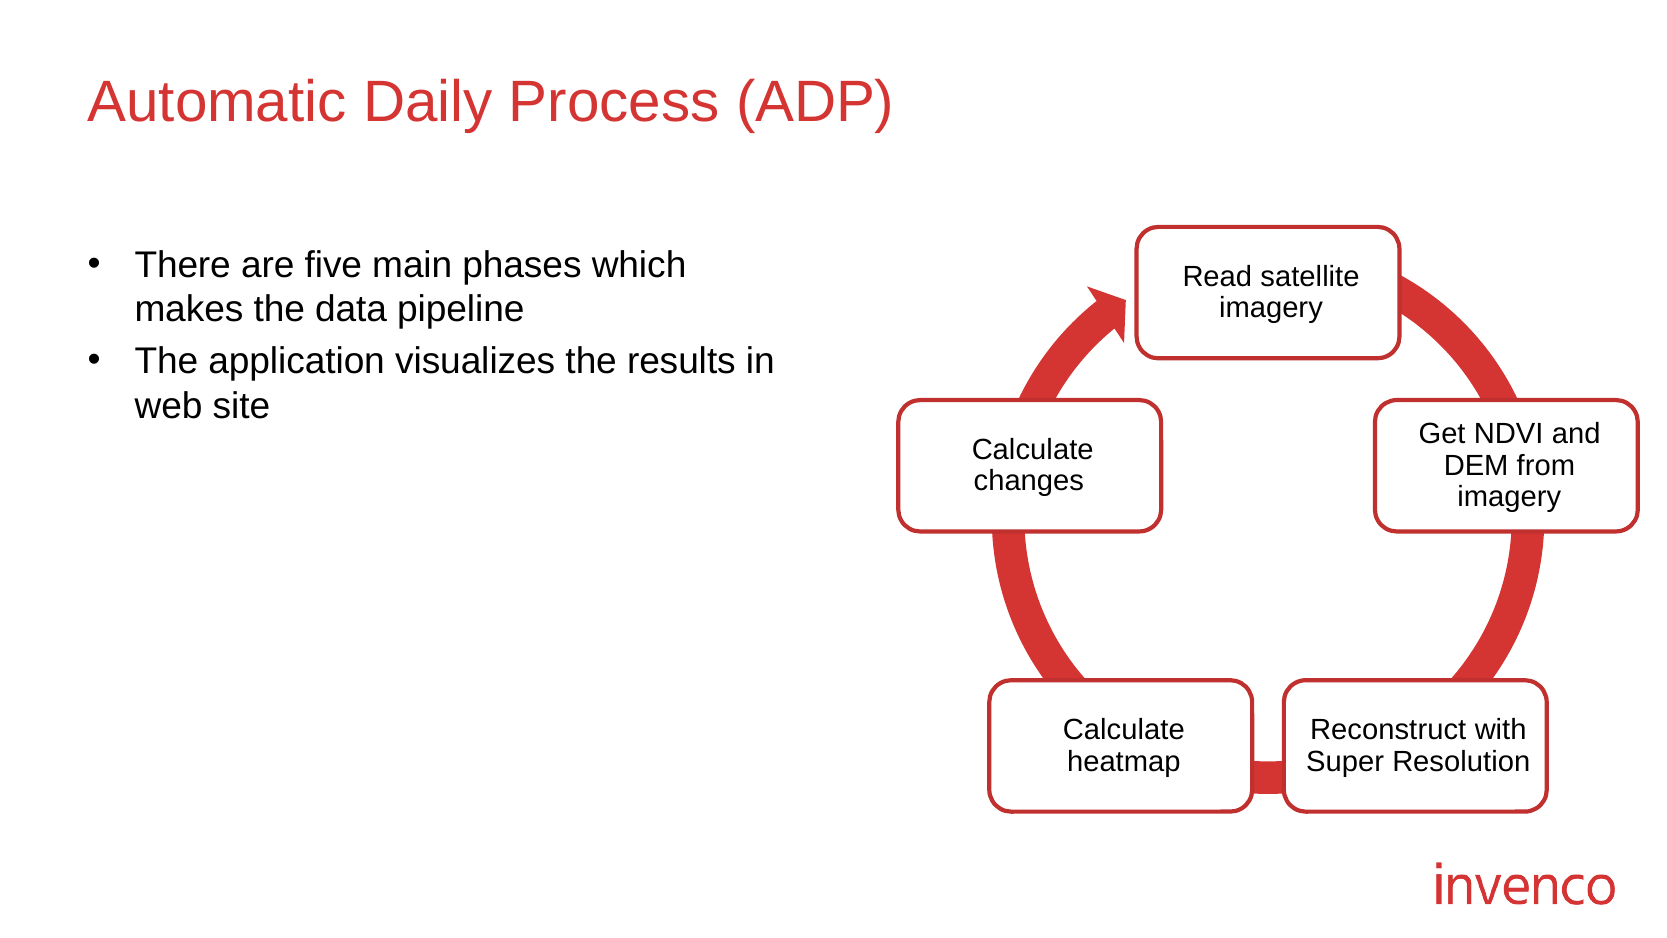

# Automatic Daily Process (ADP)
Read satellite imagery
Get NDVI and DEM from imagery
Reconstruct with Super Resolution
Calculate heatmap
Calculate changes
There are five main phases which makes the data pipeline
The application visualizes the results in web site